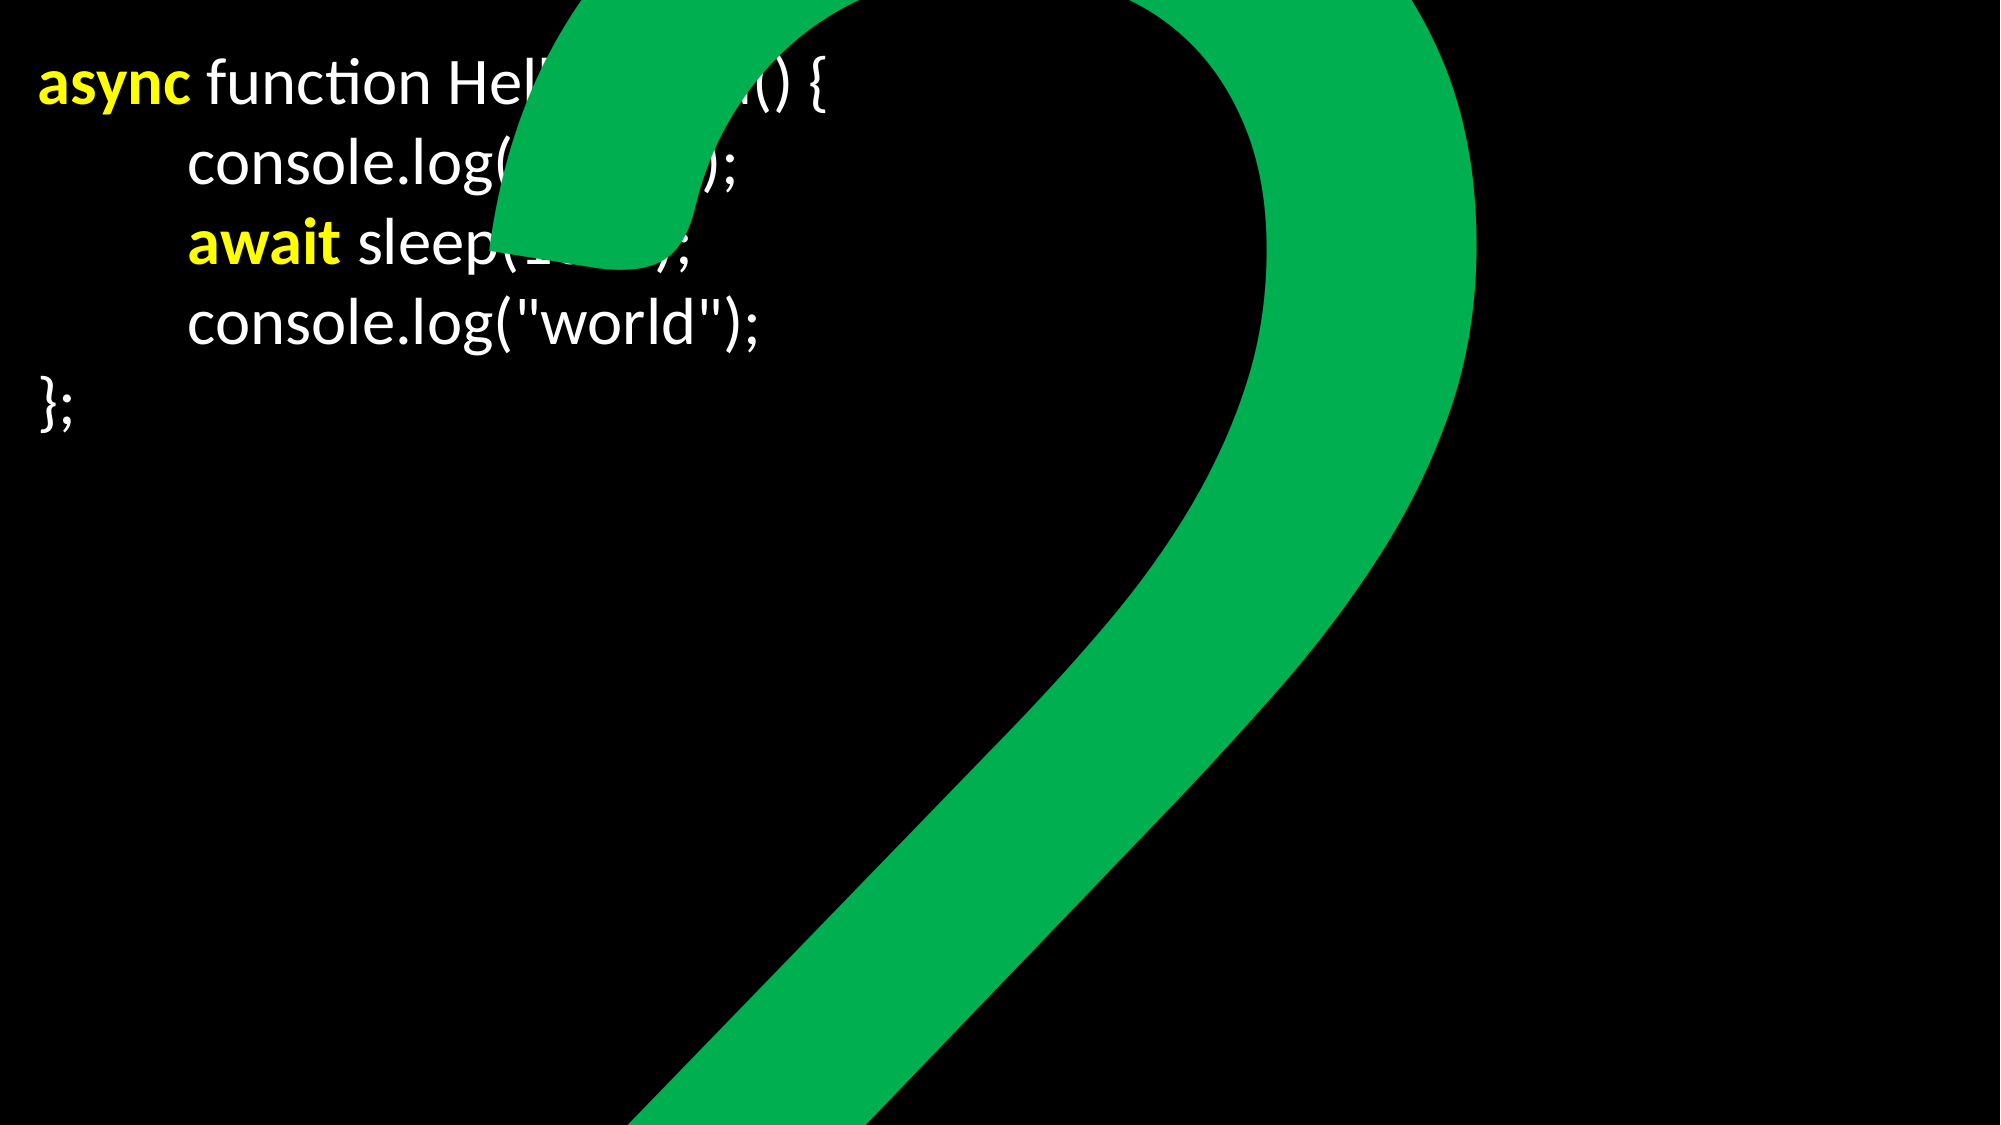

2
async function HelloWorld() {
	console.log("hello");
	await sleep(1000);
	console.log("world");
};